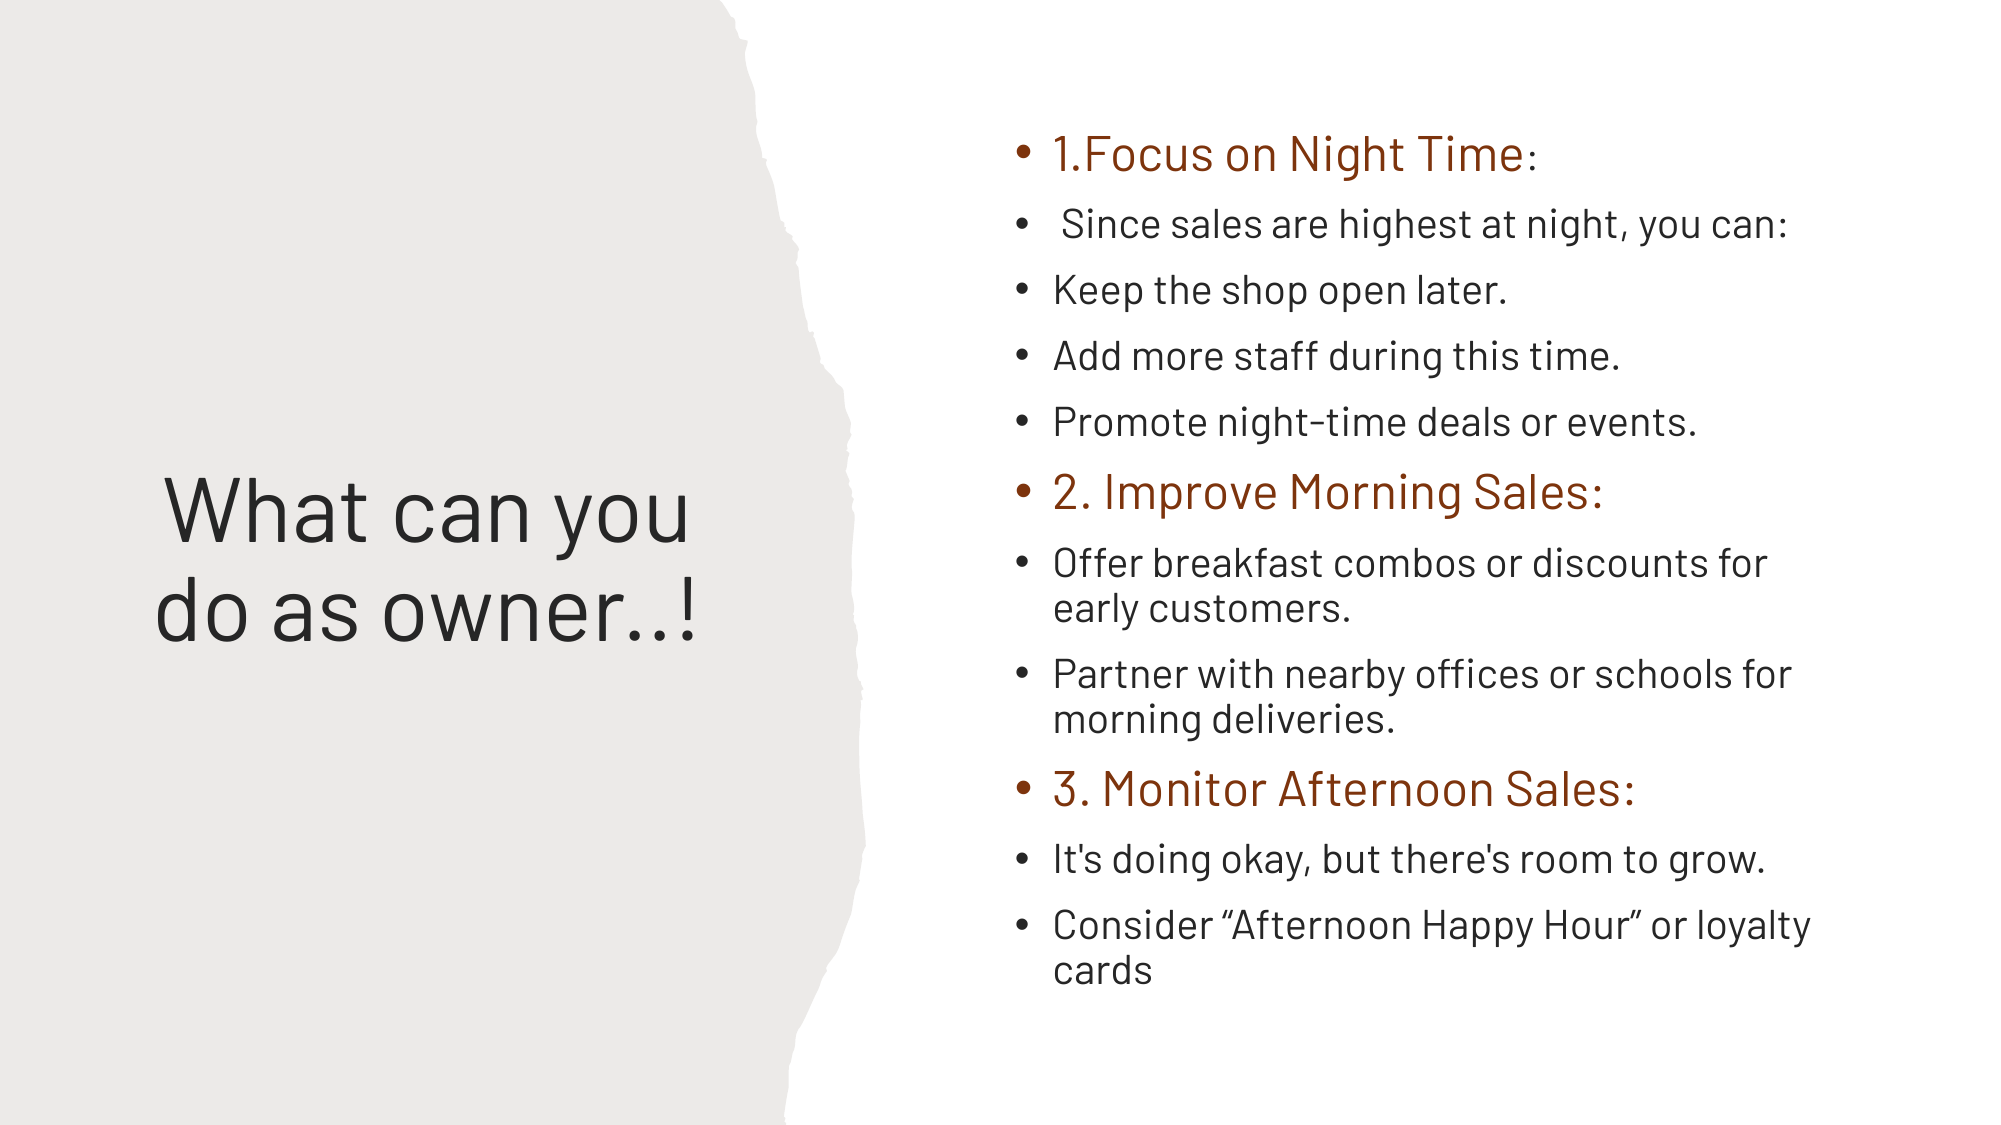

1.Focus on Night Time:
 Since sales are highest at night, you can:
Keep the shop open later.
Add more staff during this time.
Promote night-time deals or events.
2. Improve Morning Sales:
Offer breakfast combos or discounts for early customers.
Partner with nearby offices or schools for morning deliveries.
3. Monitor Afternoon Sales:
It's doing okay, but there's room to grow.
Consider “Afternoon Happy Hour” or loyalty cards

# What can you do as owner..!